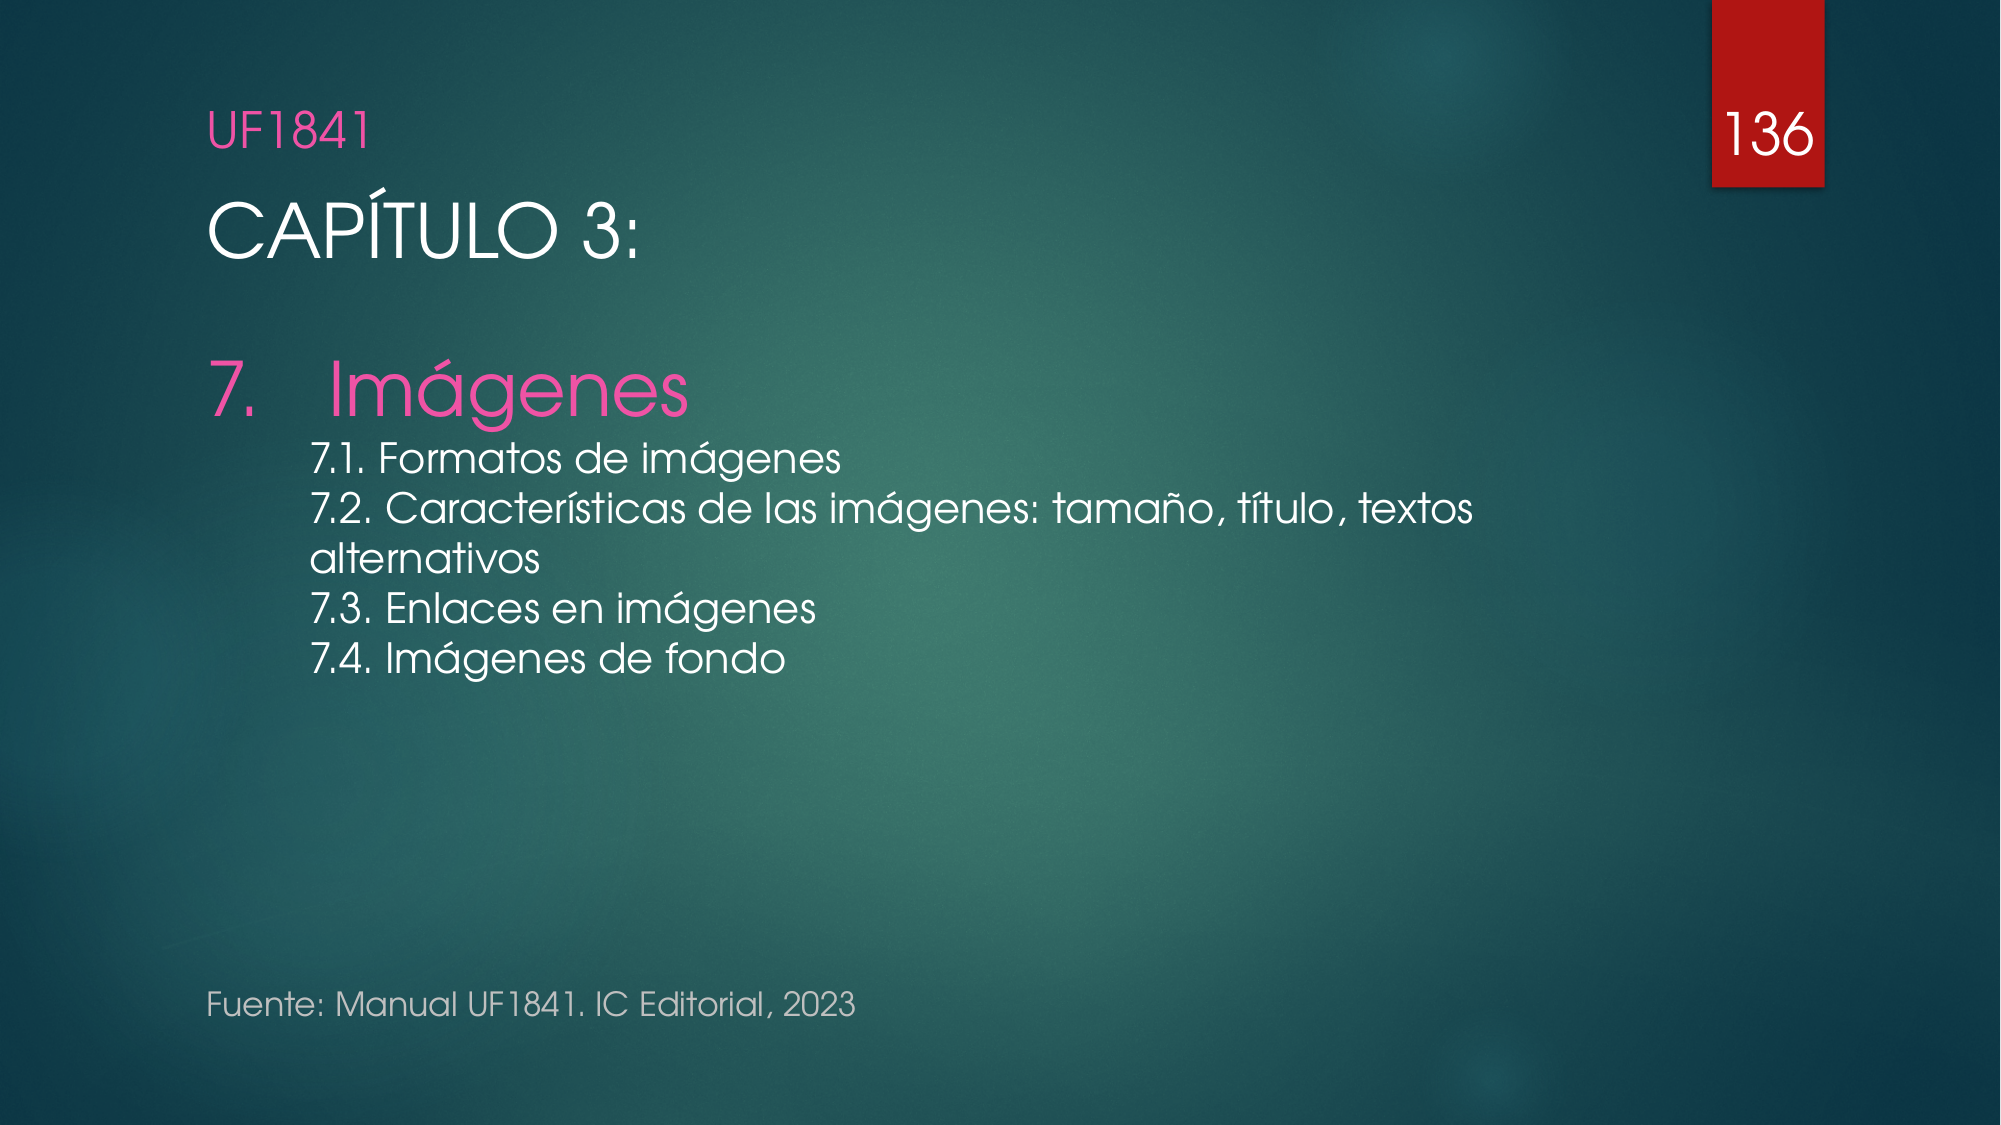

136
UF1841
# CAPÍTULO 3:
Imágenes
7.1. Formatos de imágenes
7.2. Características de las imágenes: tamaño, título, textos alternativos
7.3. Enlaces en imágenes
7.4. Imágenes de fondo
Fuente: Manual UF1841. IC Editorial, 2023